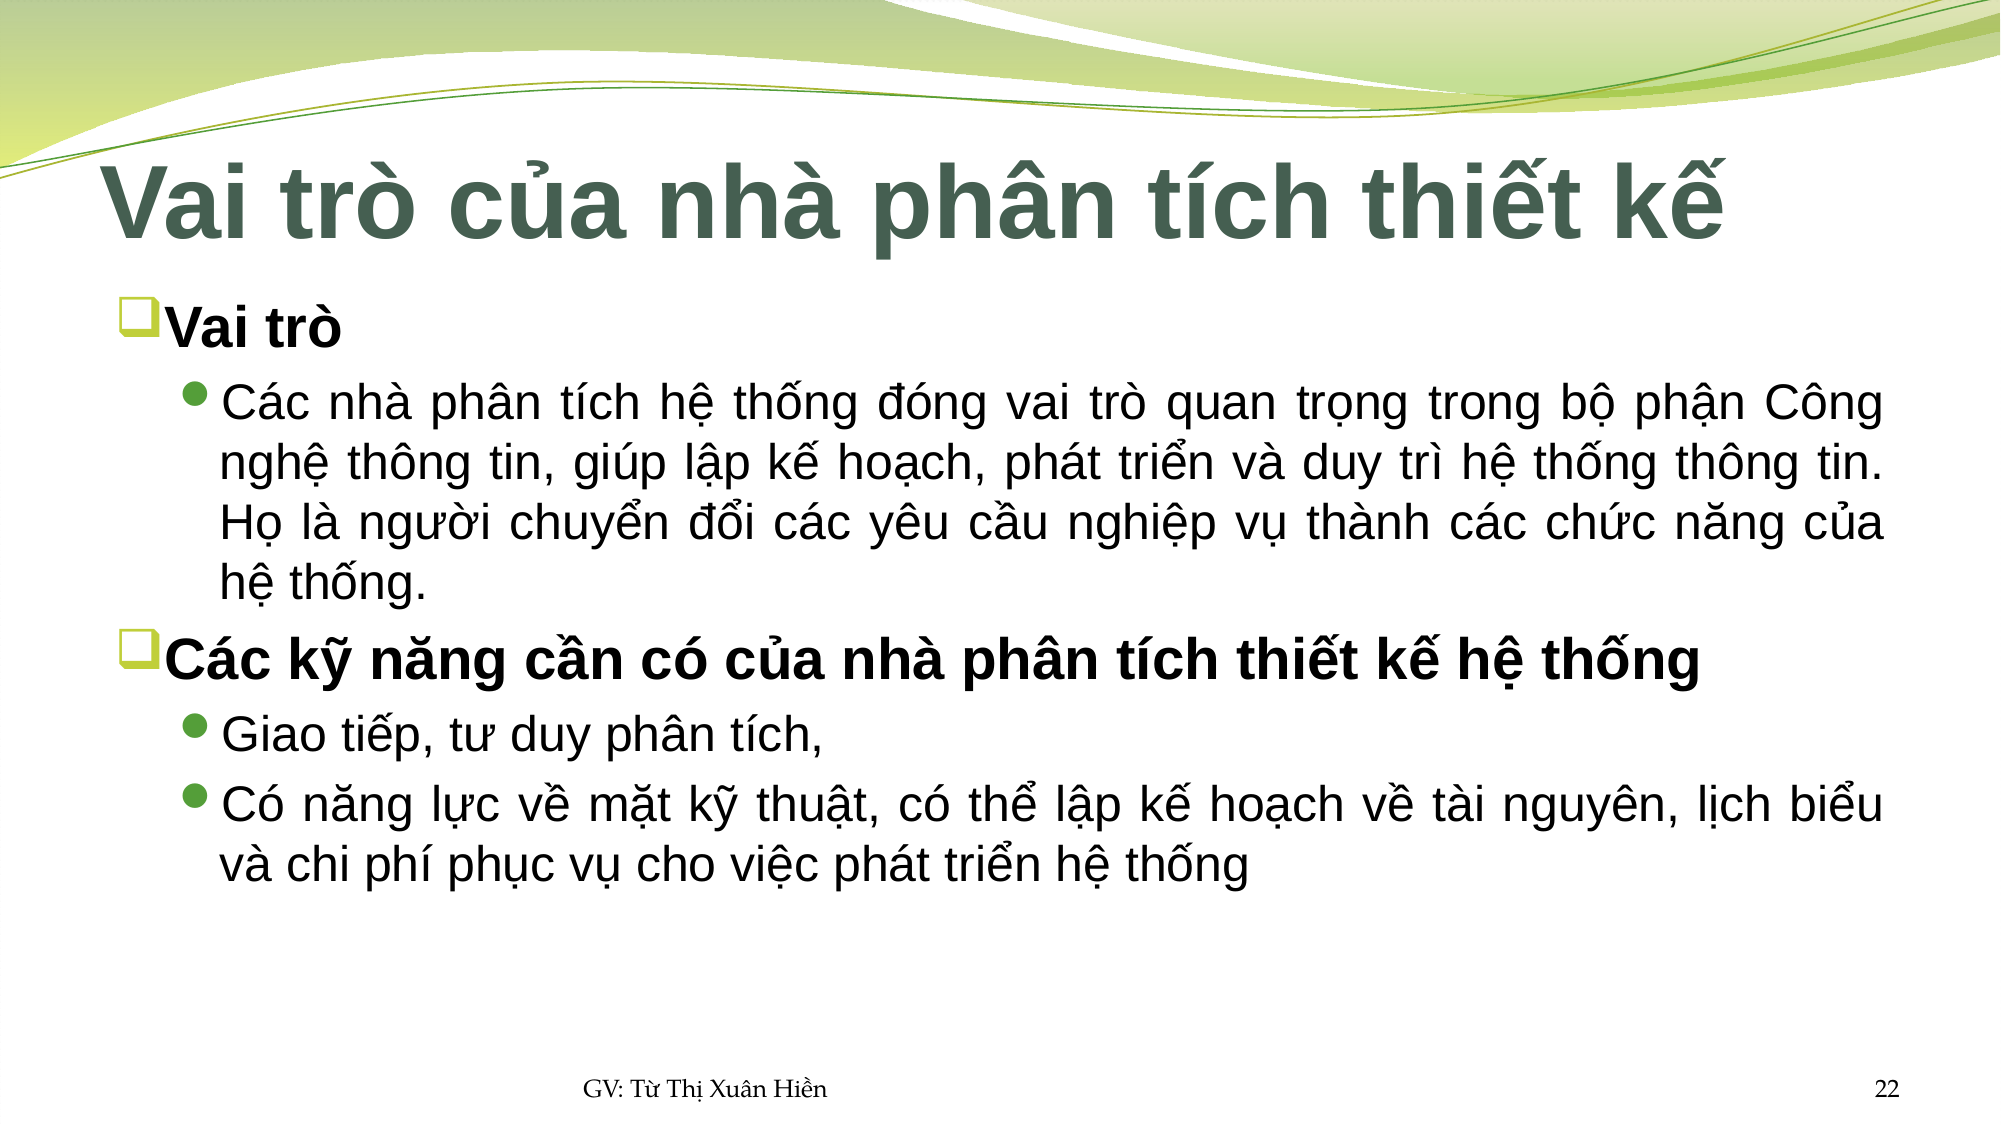

# Vai trò của nhà phân tích thiết kế
Vai trò
Các nhà phân tích hệ thống đóng vai trò quan trọng trong bộ phận Công nghệ thông tin, giúp lập kế hoạch, phát triển và duy trì hệ thống thông tin. Họ là người chuyển đổi các yêu cầu nghiệp vụ thành các chức năng của hệ thống.
Các kỹ năng cần có của nhà phân tích thiết kế hệ thống
Giao tiếp, tư duy phân tích,
Có năng lực về mặt kỹ thuật, có thể lập kế hoạch về tài nguyên, lịch biểu và chi phí phục vụ cho việc phát triển hệ thống

GV: Từ Thị Xuân Hiền
22